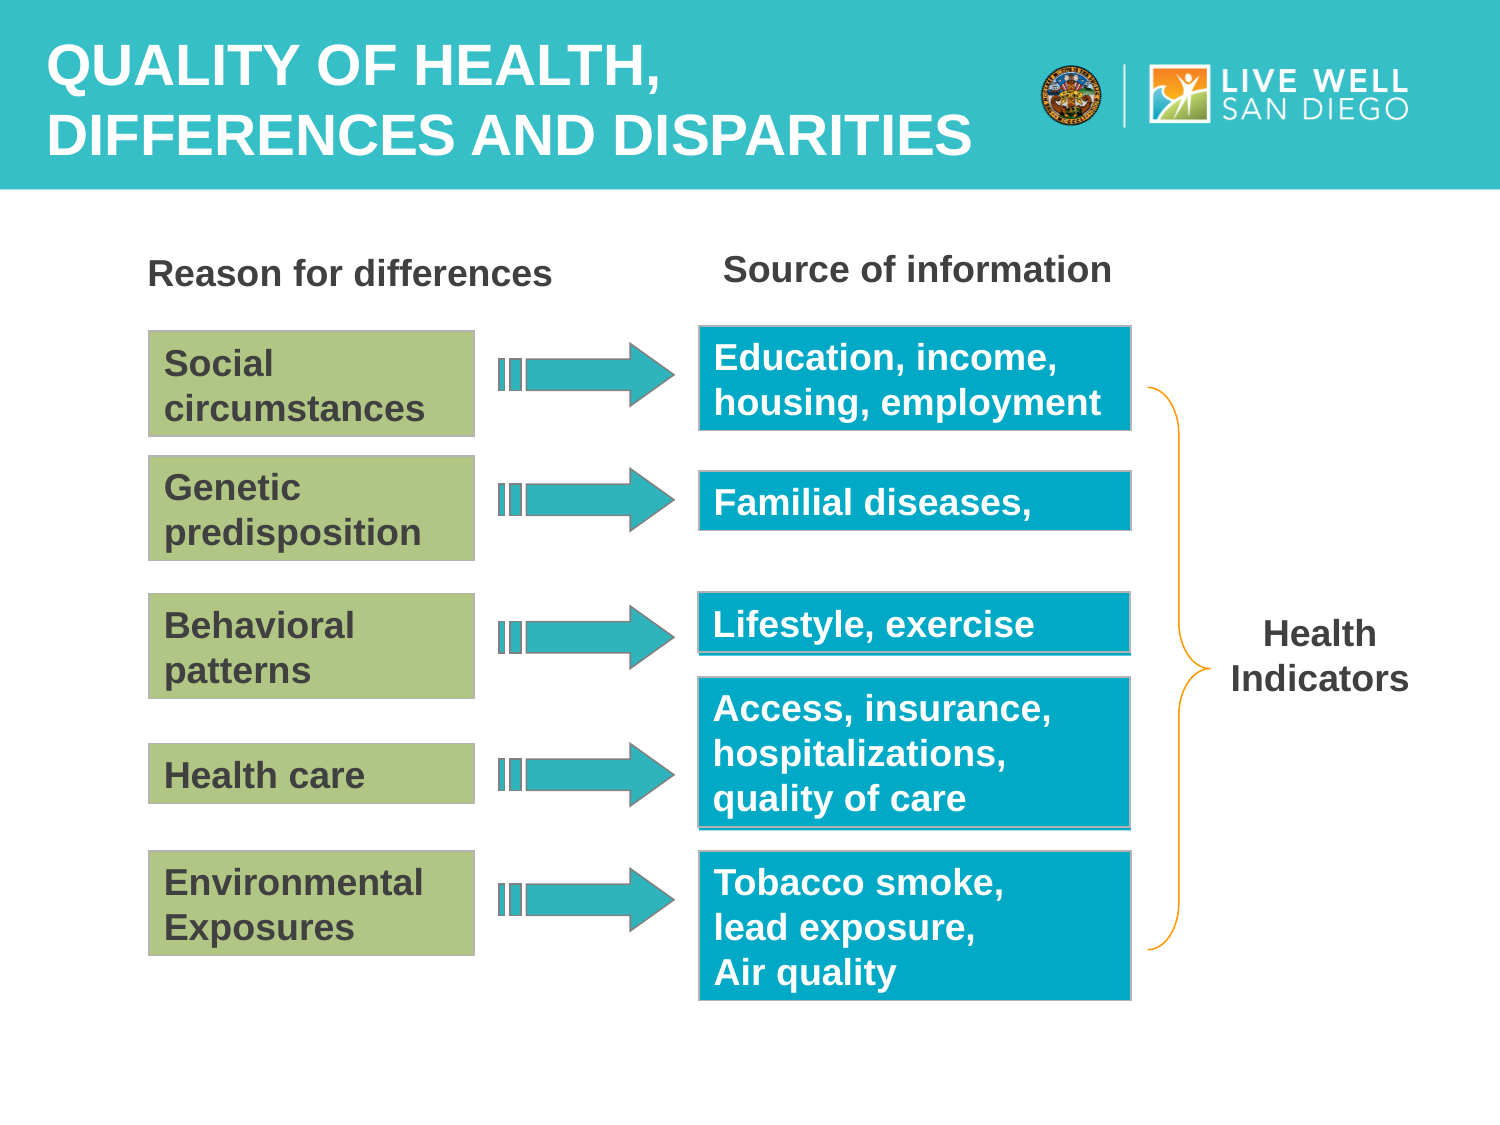

QUALITY OF HEALTH,
DIFFERENCES AND DISPARITIES
Source of information
Reason for differences
Education, income, housing, employment
Social circumstances

Genetic predisposition

Familial diseases,
Lifestyle, exercise
Behavioral patterns
Lifestyle, exercise
Health Indicators

Access, insurance, hospitalizations,
quality of care
Access, insurance, hospitalizations,
quality of care
Health care

Environmental Exposures
Tobacco smoke,
lead exposure,
Air quality